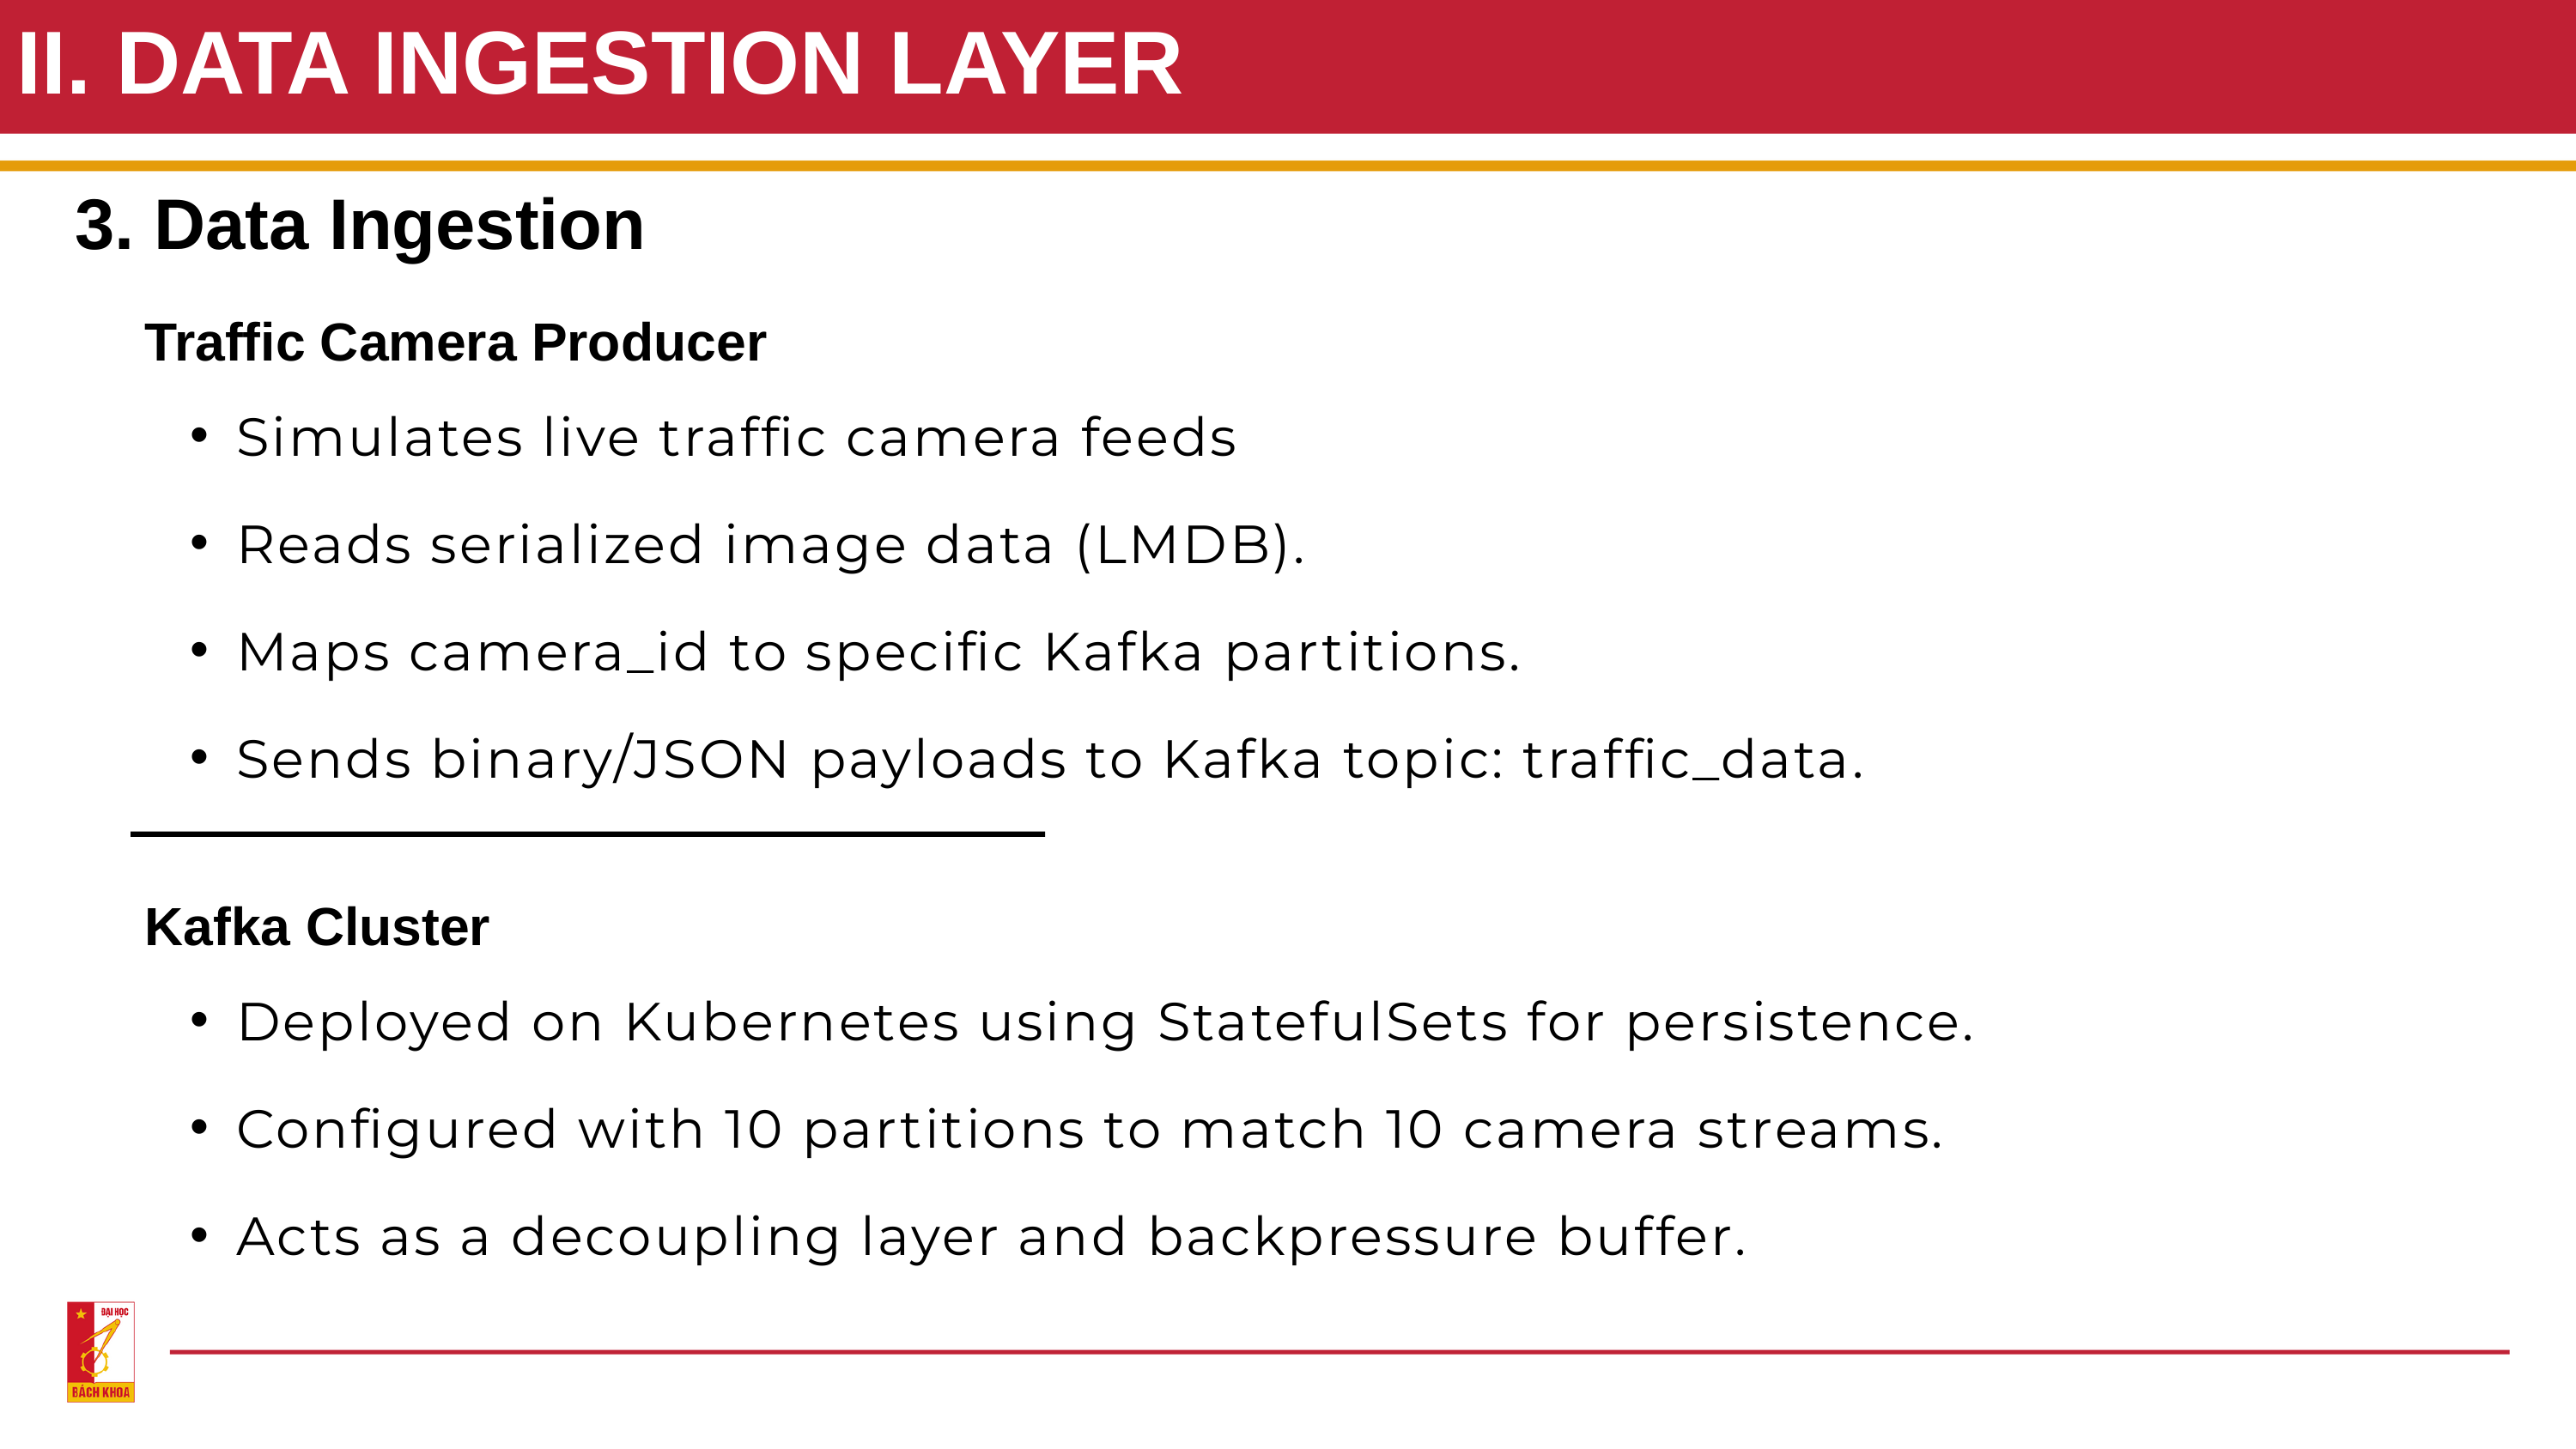

II. DATA INGESTION LAYER
3. Data Ingestion
Traffic Camera Producer
Simulates live traffic camera feeds
Reads serialized image data (LMDB).
Maps camera_id to specific Kafka partitions.
Sends binary/JSON payloads to Kafka topic: traffic_data.

Kafka Cluster
Deployed on Kubernetes using StatefulSets for persistence.
Configured with 10 partitions to match 10 camera streams.
Acts as a decoupling layer and backpressure buffer.